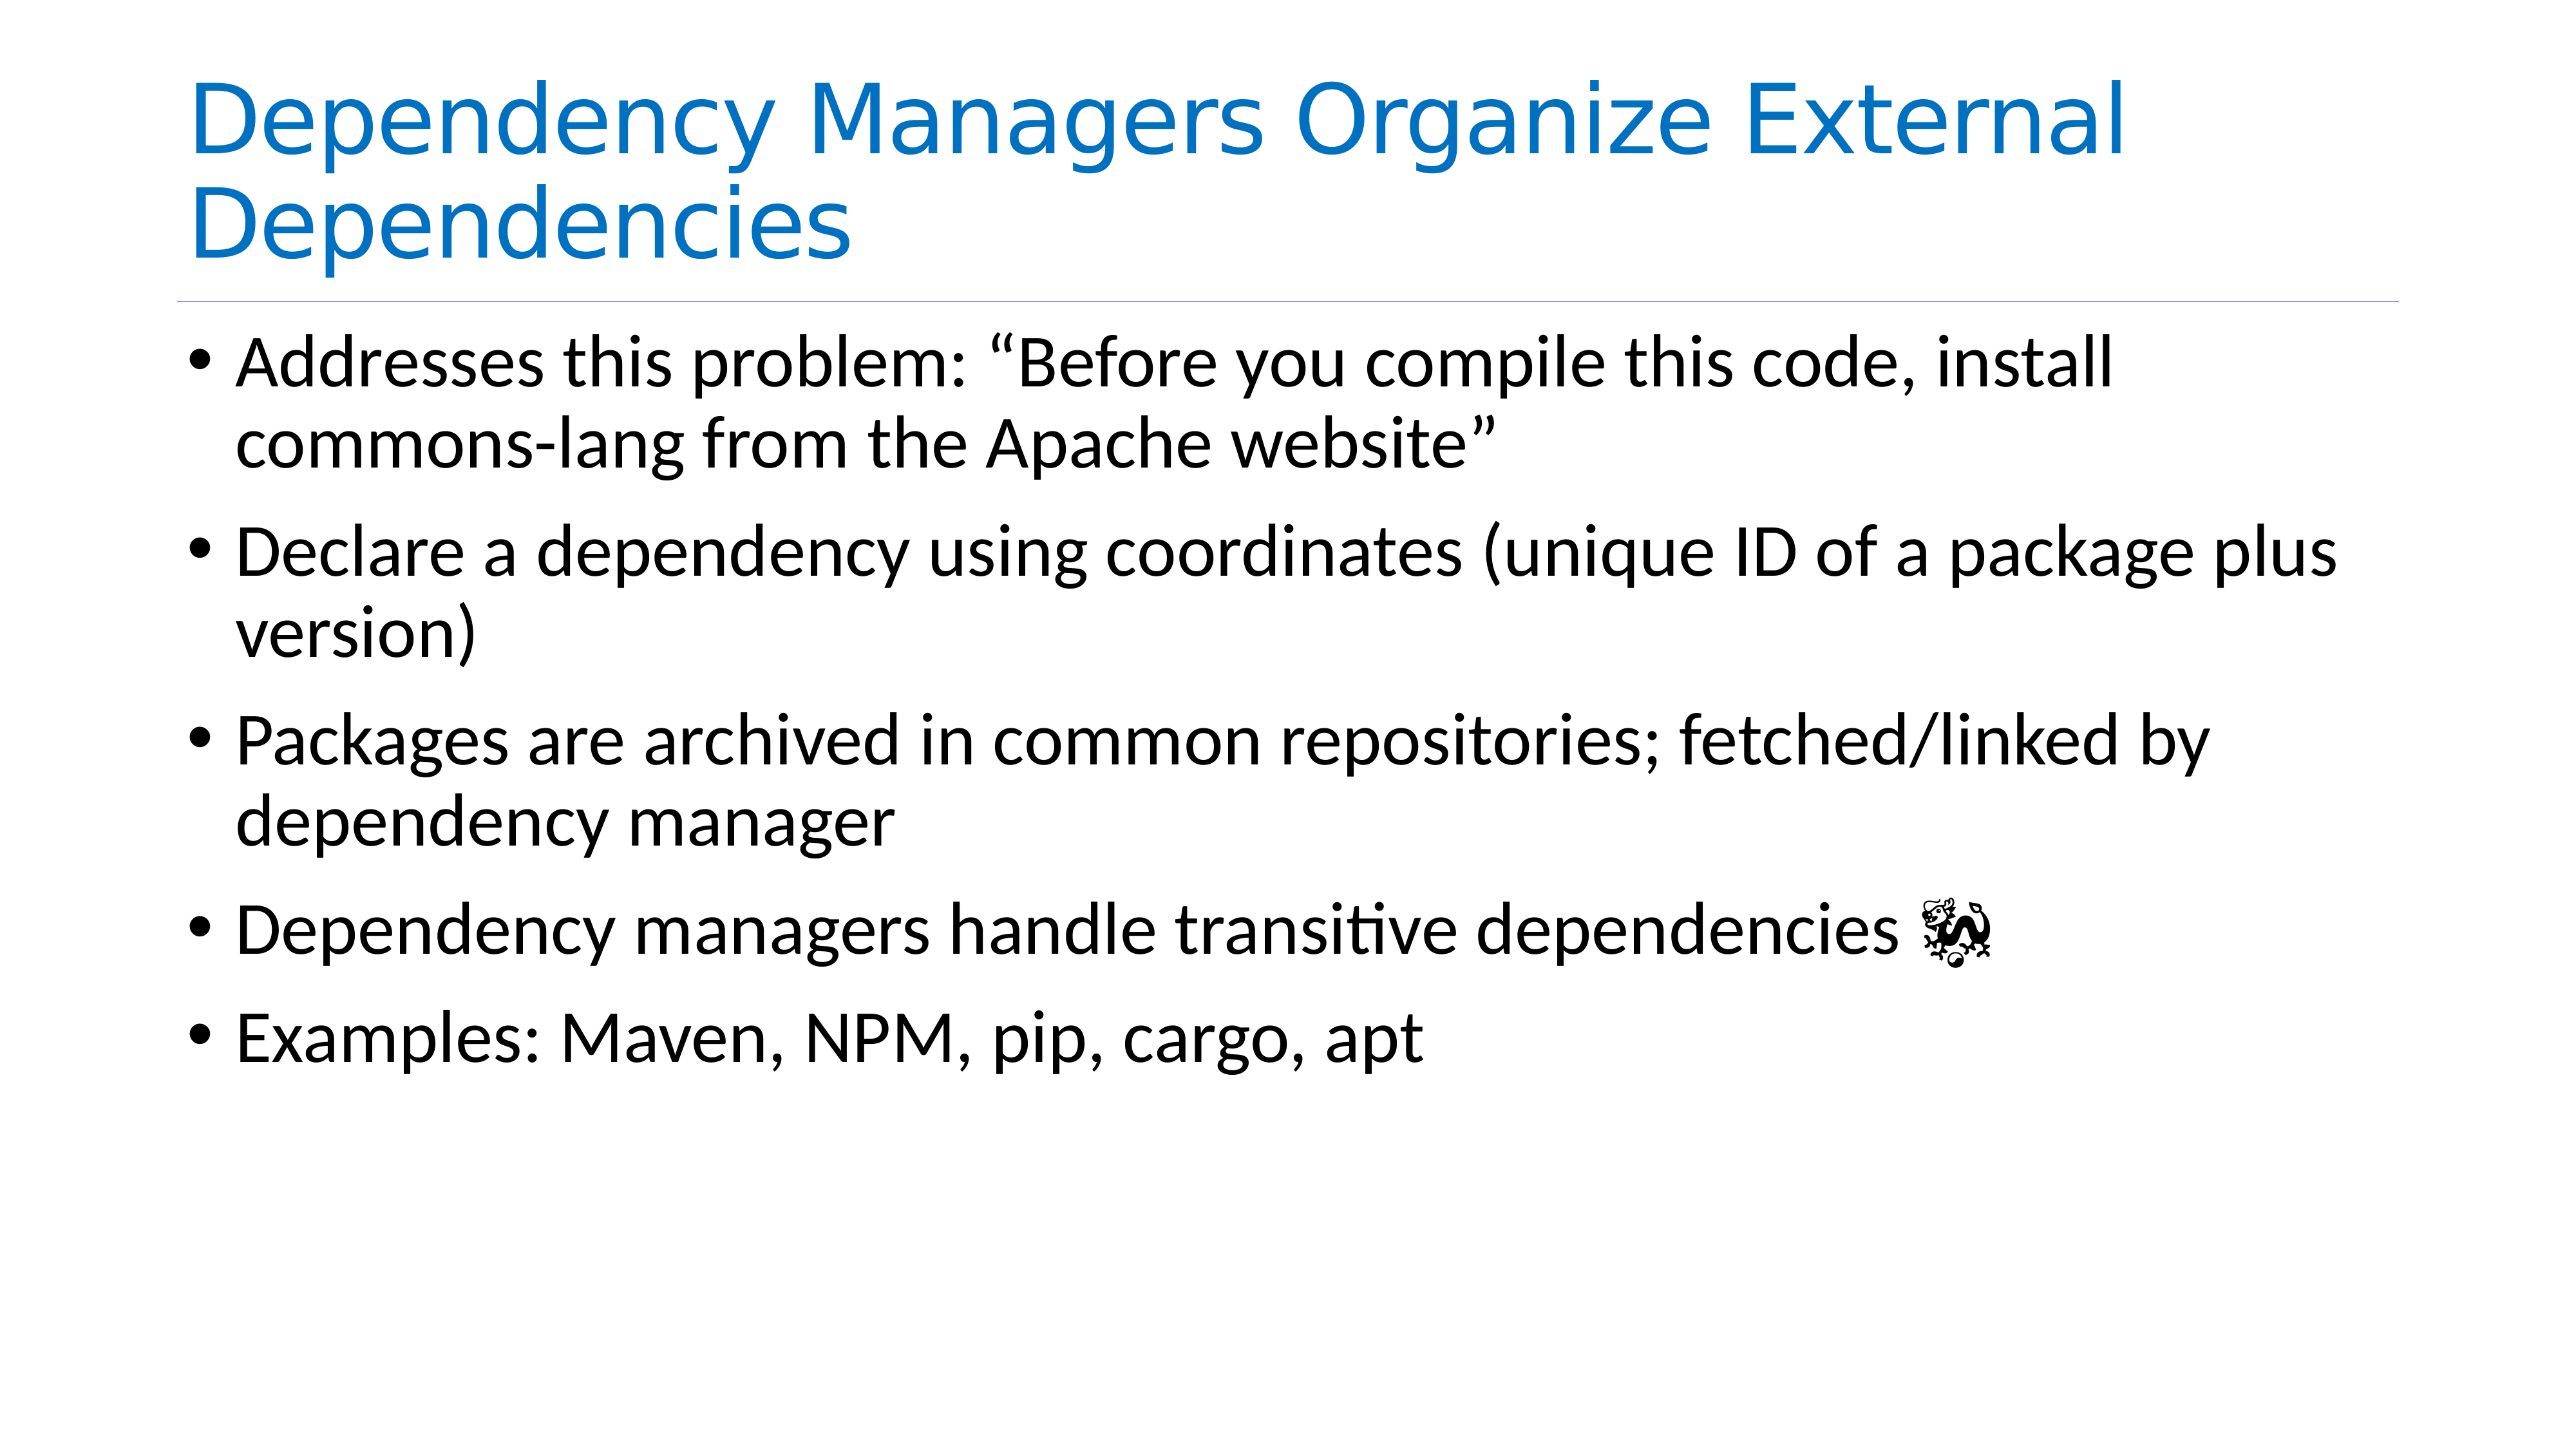

# Dependency Managers Organize External Dependencies
Addresses this problem: “Before you compile this code, install commons-lang from the Apache website”
Declare a dependency using coordinates (unique ID of a package plus version)
Packages are archived in common repositories; fetched/linked by dependency manager
Dependency managers handle transitive dependencies 🐉
Examples: Maven, NPM, pip, cargo, apt